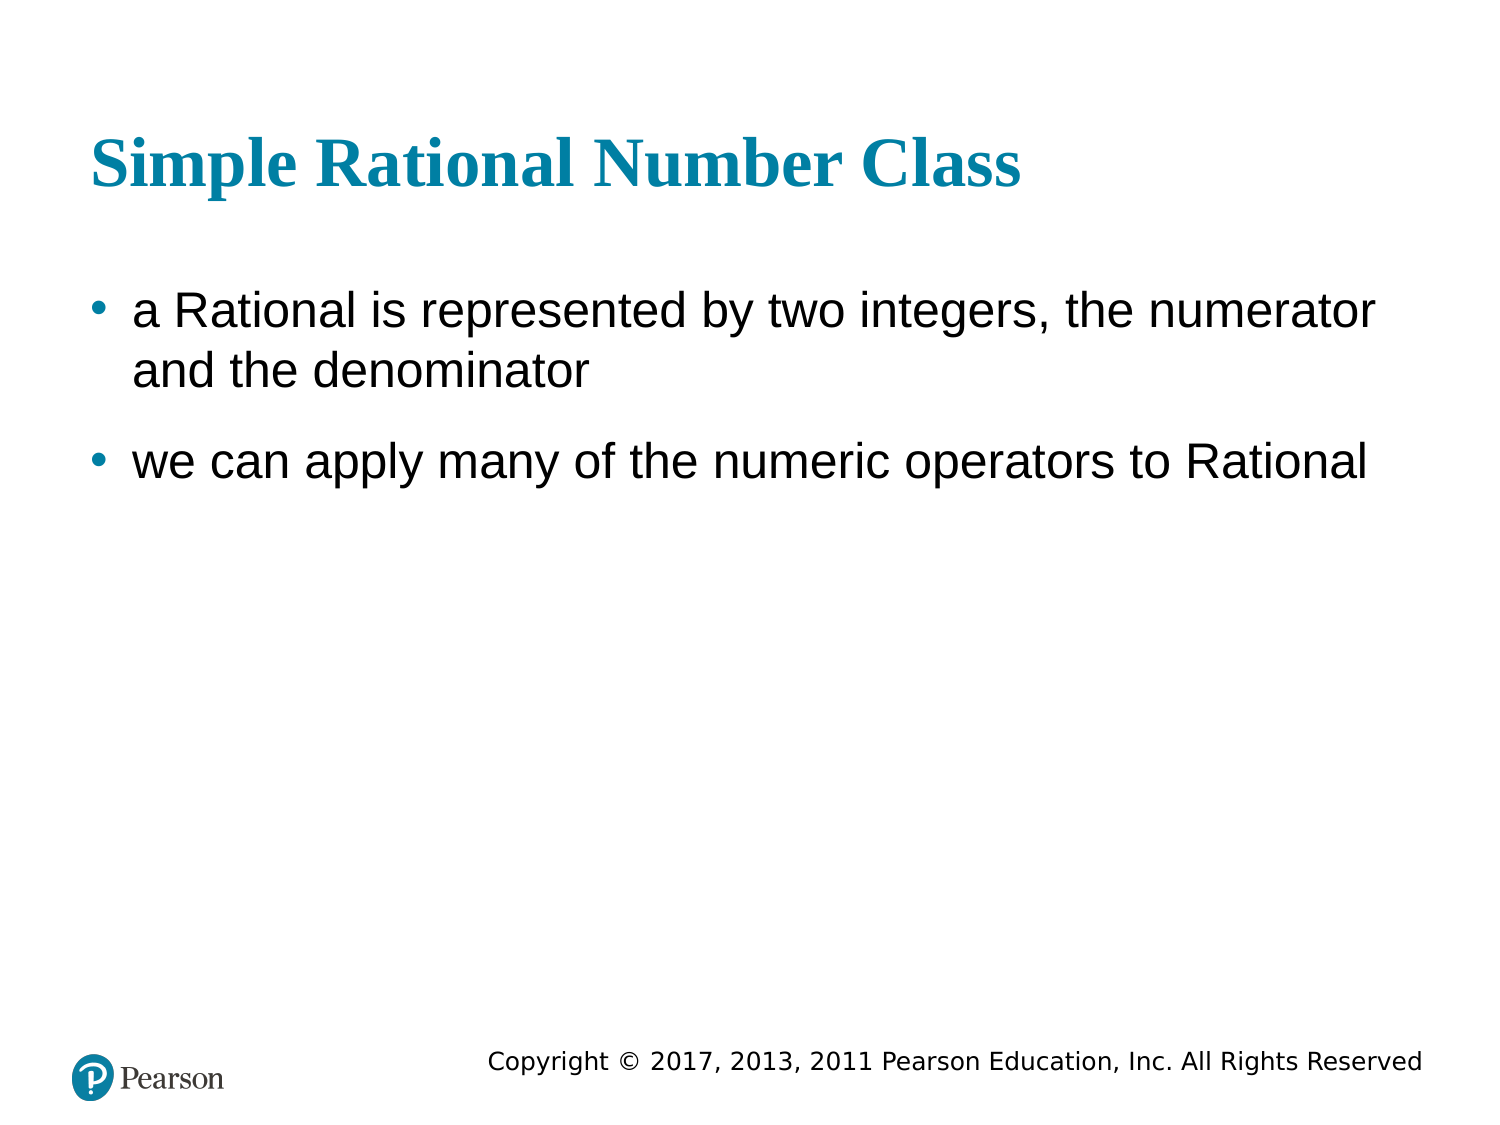

# Simple Rational Number Class
a Rational is represented by two integers, the numerator and the denominator
we can apply many of the numeric operators to Rational